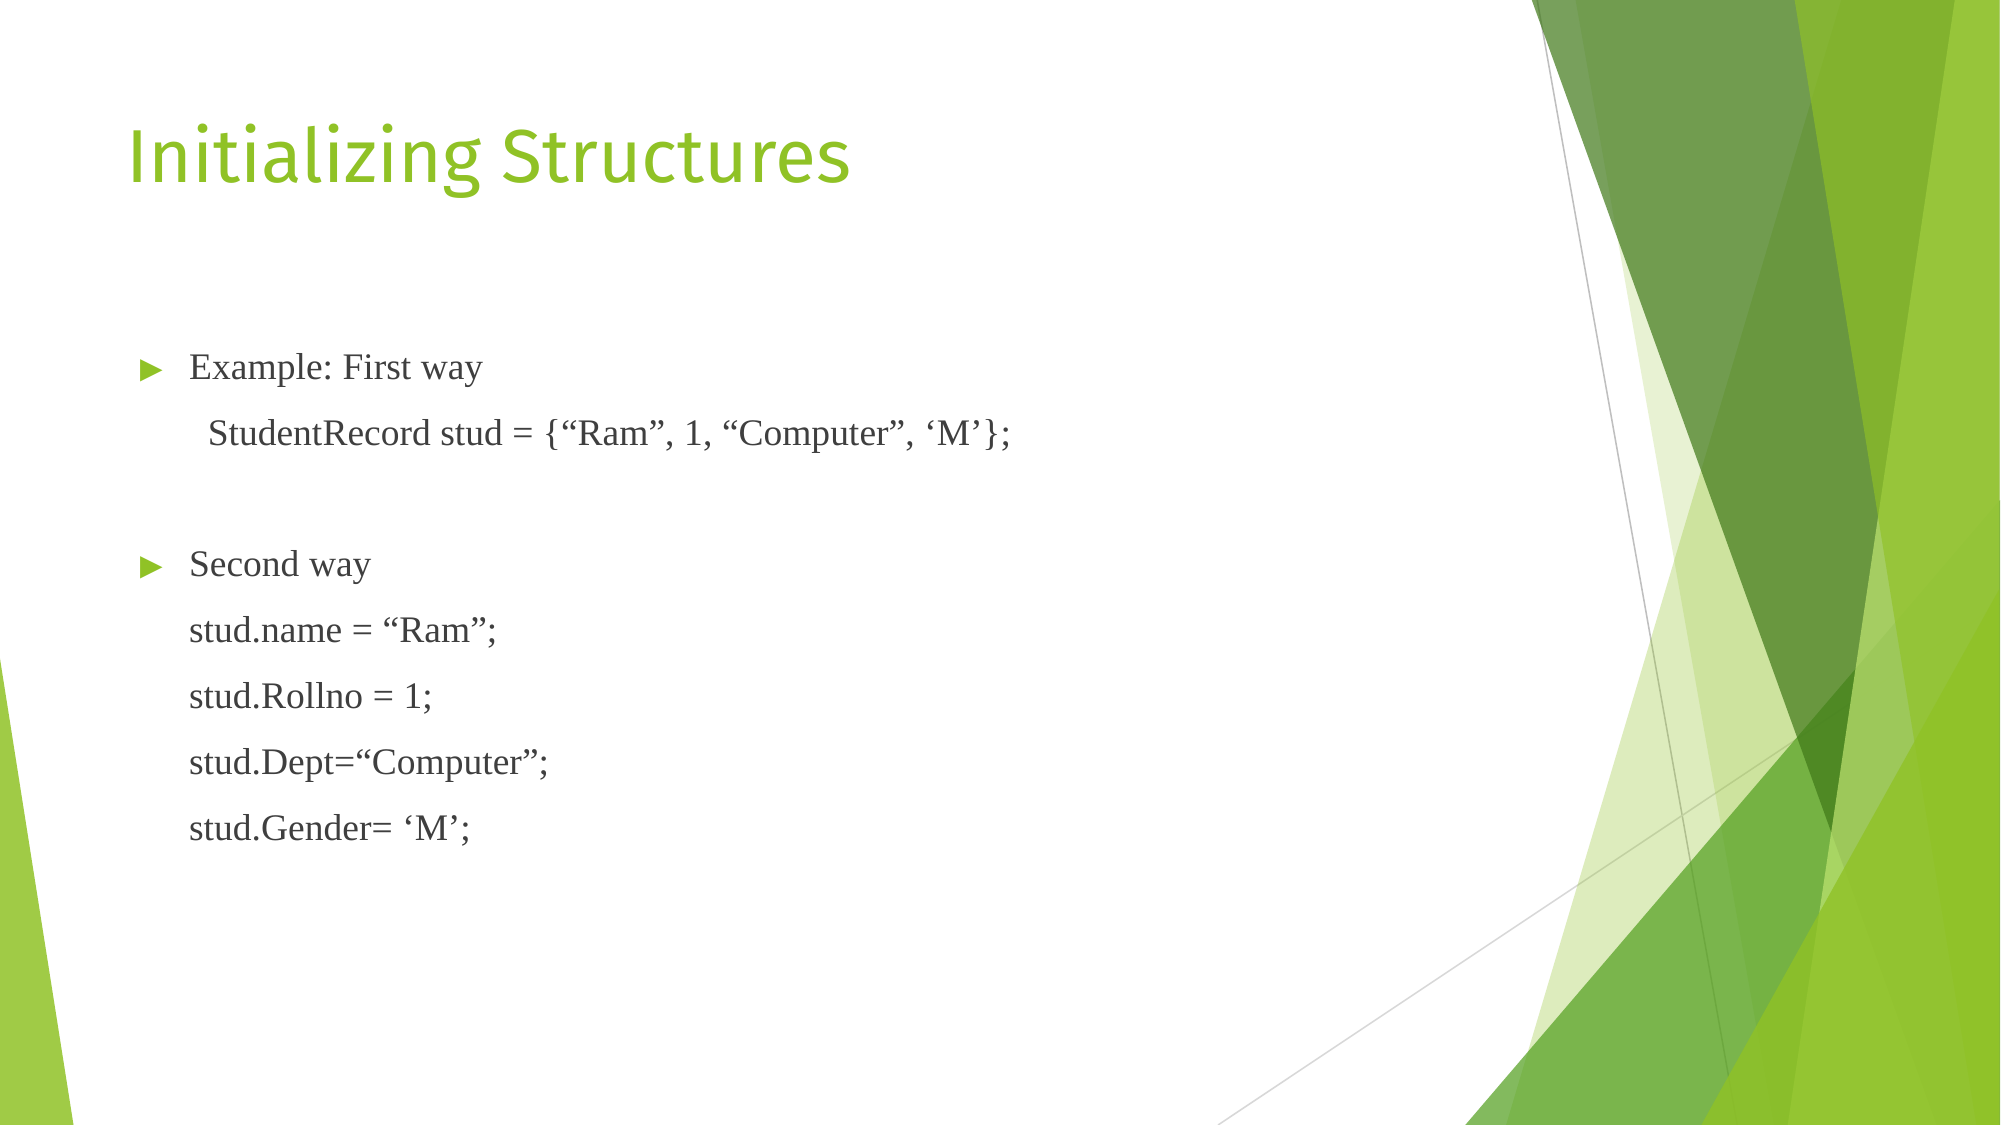

# Initializing Structures
Example: First way
StudentRecord stud = {“Ram”, 1, “Computer”, ‘M’};

Second way
	stud.name = “Ram”;
	stud.Rollno = 1;
	stud.Dept=“Computer”;
	stud.Gender= ‘M’;